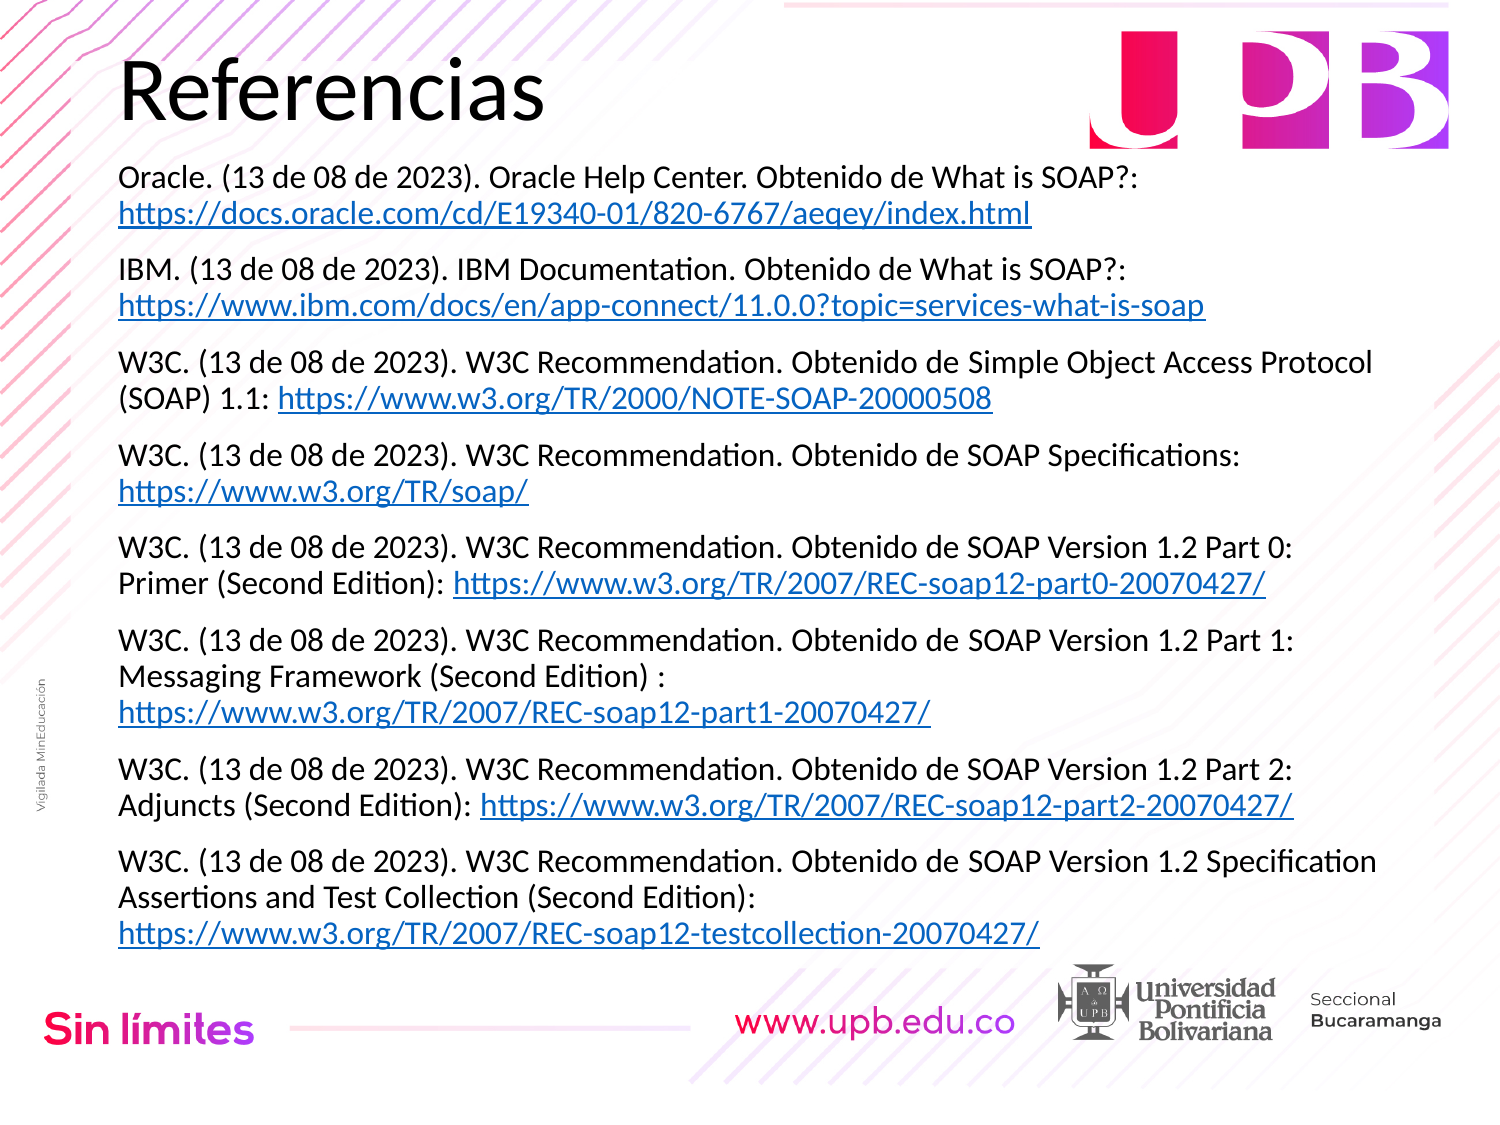

# Referencias
Oracle. (13 de 08 de 2023). Oracle Help Center. Obtenido de What is SOAP?: https://docs.oracle.com/cd/E19340-01/820-6767/aeqey/index.html
IBM. (13 de 08 de 2023). IBM Documentation. Obtenido de What is SOAP?: https://www.ibm.com/docs/en/app-connect/11.0.0?topic=services-what-is-soap
W3C. (13 de 08 de 2023). W3C Recommendation. Obtenido de Simple Object Access Protocol (SOAP) 1.1: https://www.w3.org/TR/2000/NOTE-SOAP-20000508
W3C. (13 de 08 de 2023). W3C Recommendation. Obtenido de SOAP Specifications: https://www.w3.org/TR/soap/
W3C. (13 de 08 de 2023). W3C Recommendation. Obtenido de SOAP Version 1.2 Part 0: Primer (Second Edition): https://www.w3.org/TR/2007/REC-soap12-part0-20070427/
W3C. (13 de 08 de 2023). W3C Recommendation. Obtenido de SOAP Version 1.2 Part 1: Messaging Framework (Second Edition) : https://www.w3.org/TR/2007/REC-soap12-part1-20070427/
W3C. (13 de 08 de 2023). W3C Recommendation. Obtenido de SOAP Version 1.2 Part 2: Adjuncts (Second Edition): https://www.w3.org/TR/2007/REC-soap12-part2-20070427/
W3C. (13 de 08 de 2023). W3C Recommendation. Obtenido de SOAP Version 1.2 Specification Assertions and Test Collection (Second Edition): https://www.w3.org/TR/2007/REC-soap12-testcollection-20070427/